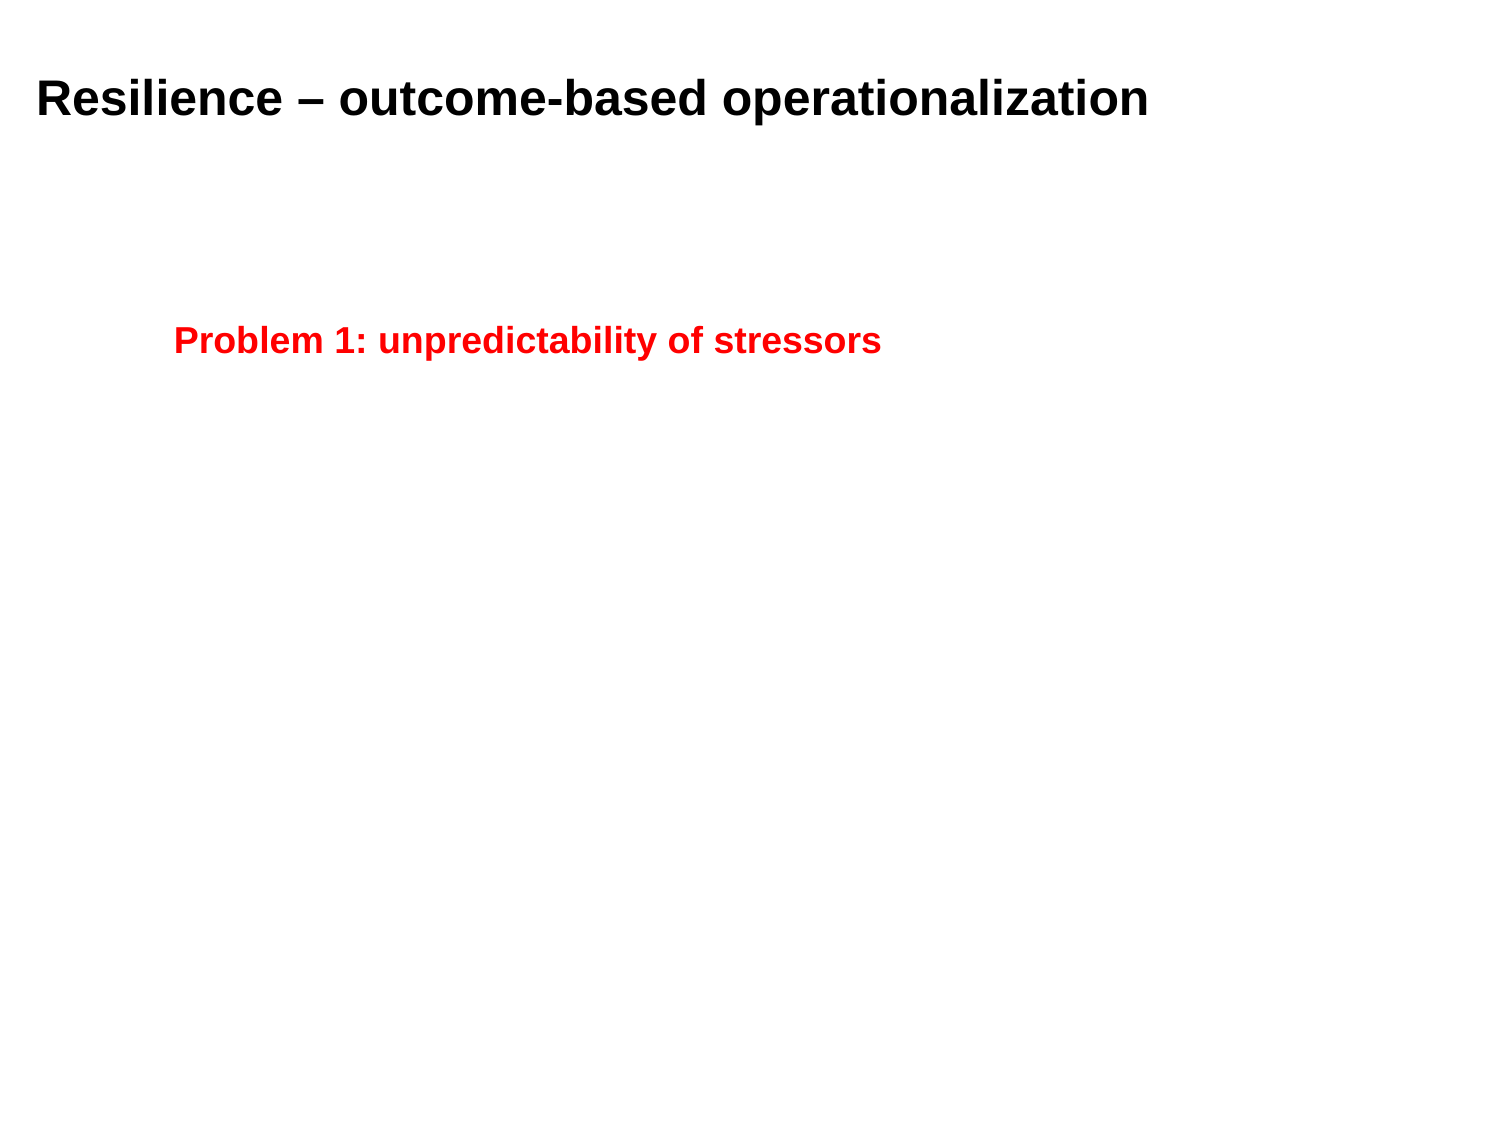

Resilience – outcome-based operationalization

Problem 1: unpredictability of stressors